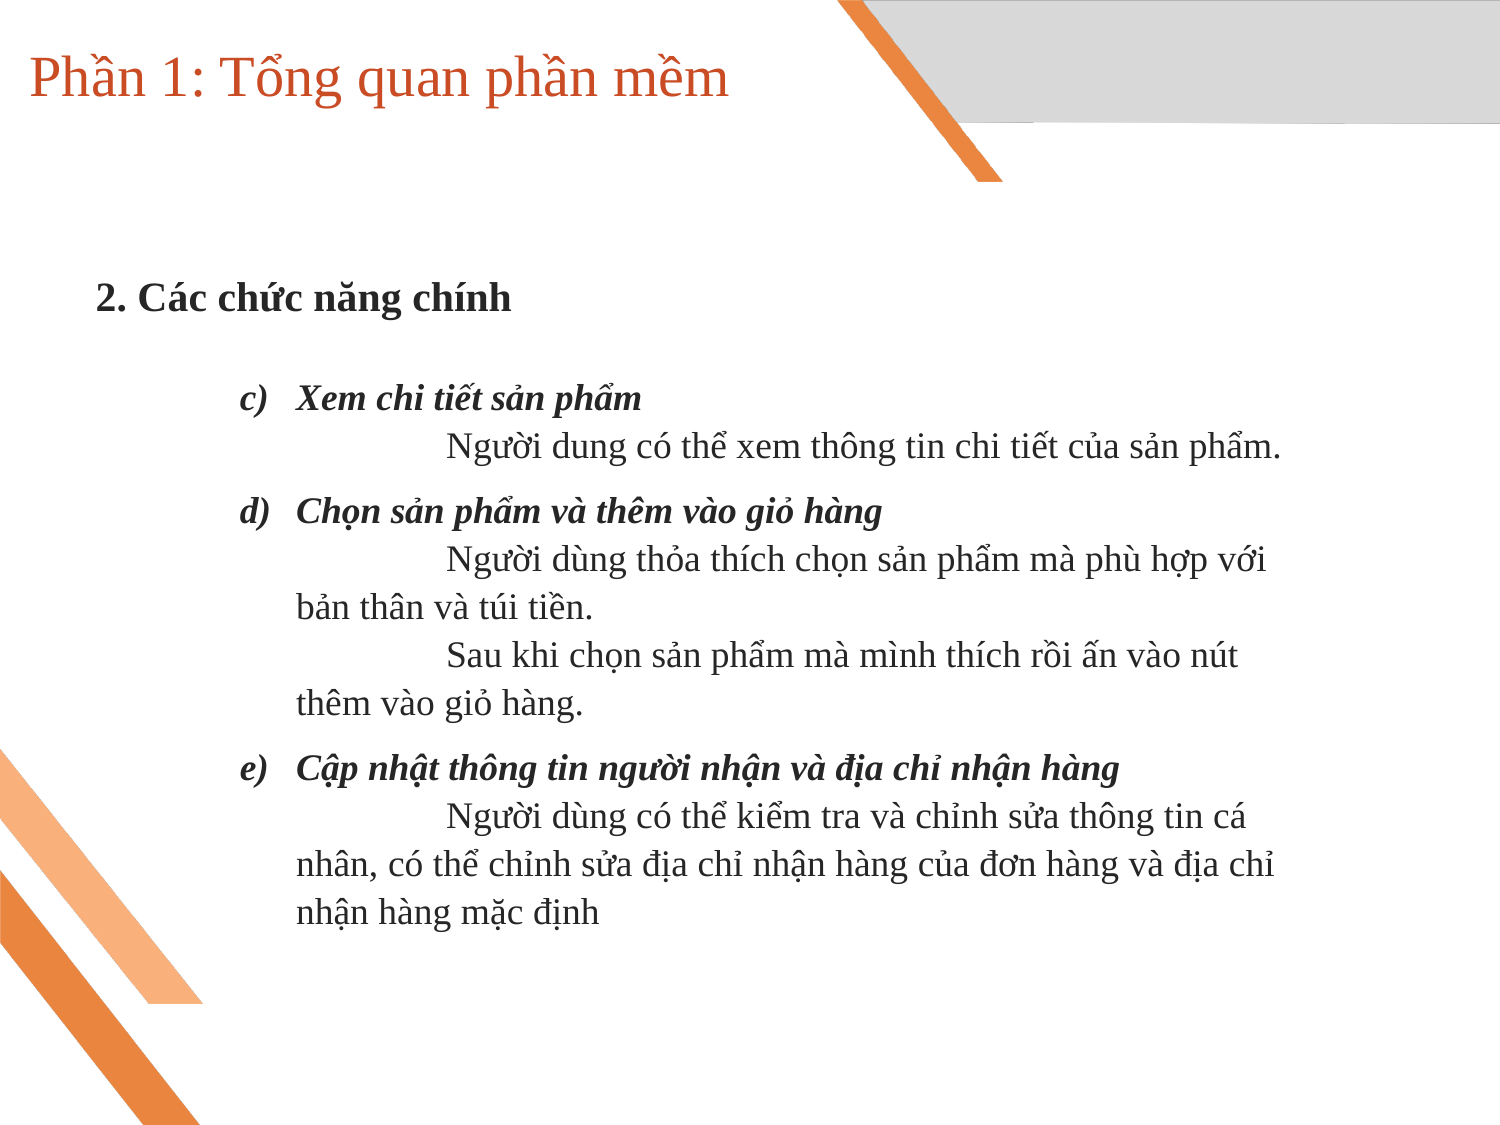

# Phần 1: Tổng quan phần mềm
2. Các chức năng chính
Xem chi tiết sản phẩm
	Người dung có thể xem thông tin chi tiết của sản phẩm.
Chọn sản phẩm và thêm vào giỏ hàng
	Người dùng thỏa thích chọn sản phẩm mà phù hợp với bản thân và túi tiền.
	Sau khi chọn sản phẩm mà mình thích rồi ấn vào nút thêm vào giỏ hàng.
Cập nhật thông tin người nhận và địa chỉ nhận hàng
	Người dùng có thể kiểm tra và chỉnh sửa thông tin cá nhân, có thể chỉnh sửa địa chỉ nhận hàng của đơn hàng và địa chỉ nhận hàng mặc định